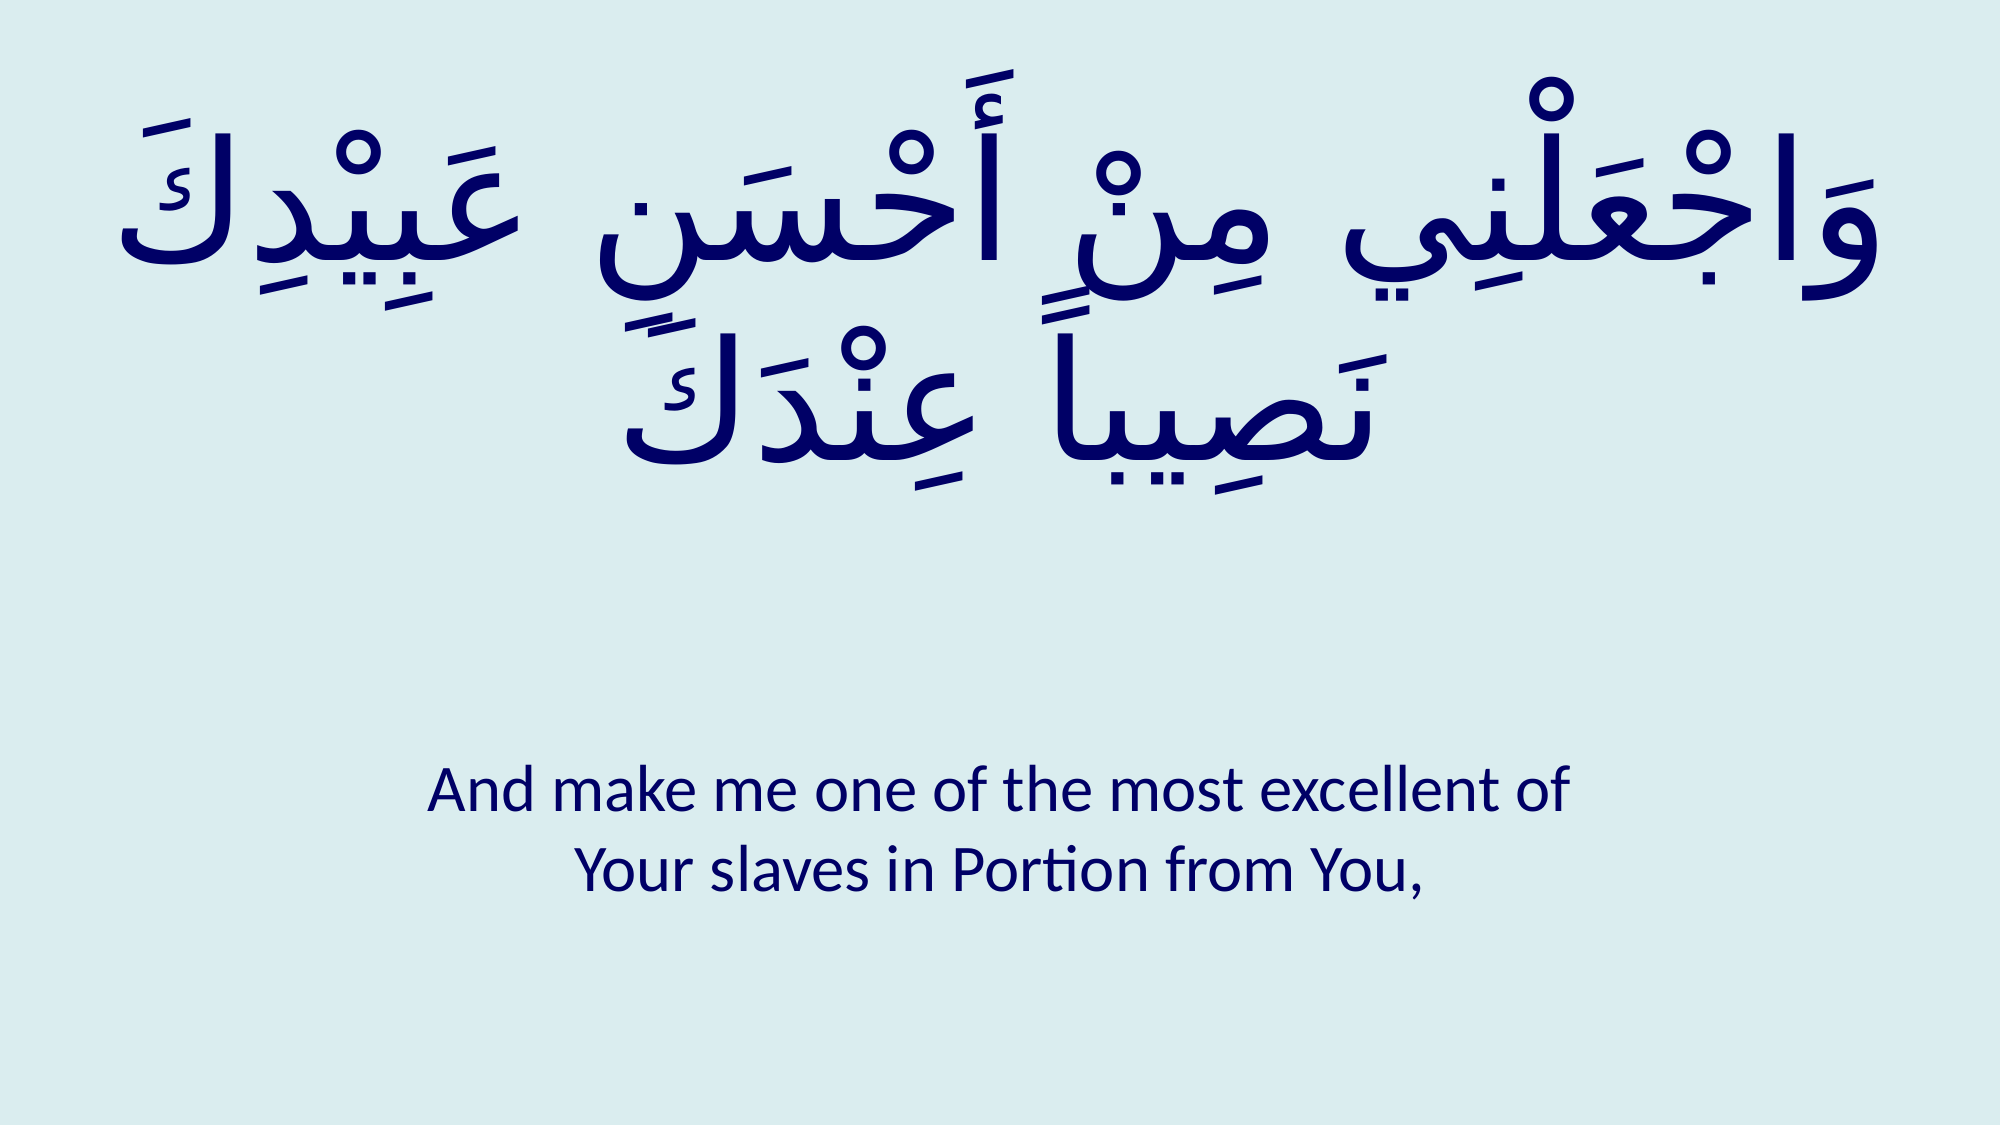

# وَاجْعَلْنِي مِنْ أَحْسَنِ عَبِیْدِكَ نَصِیباً عِنْدَكَ
And make me one of the most excellent of Your slaves in Portion from You,